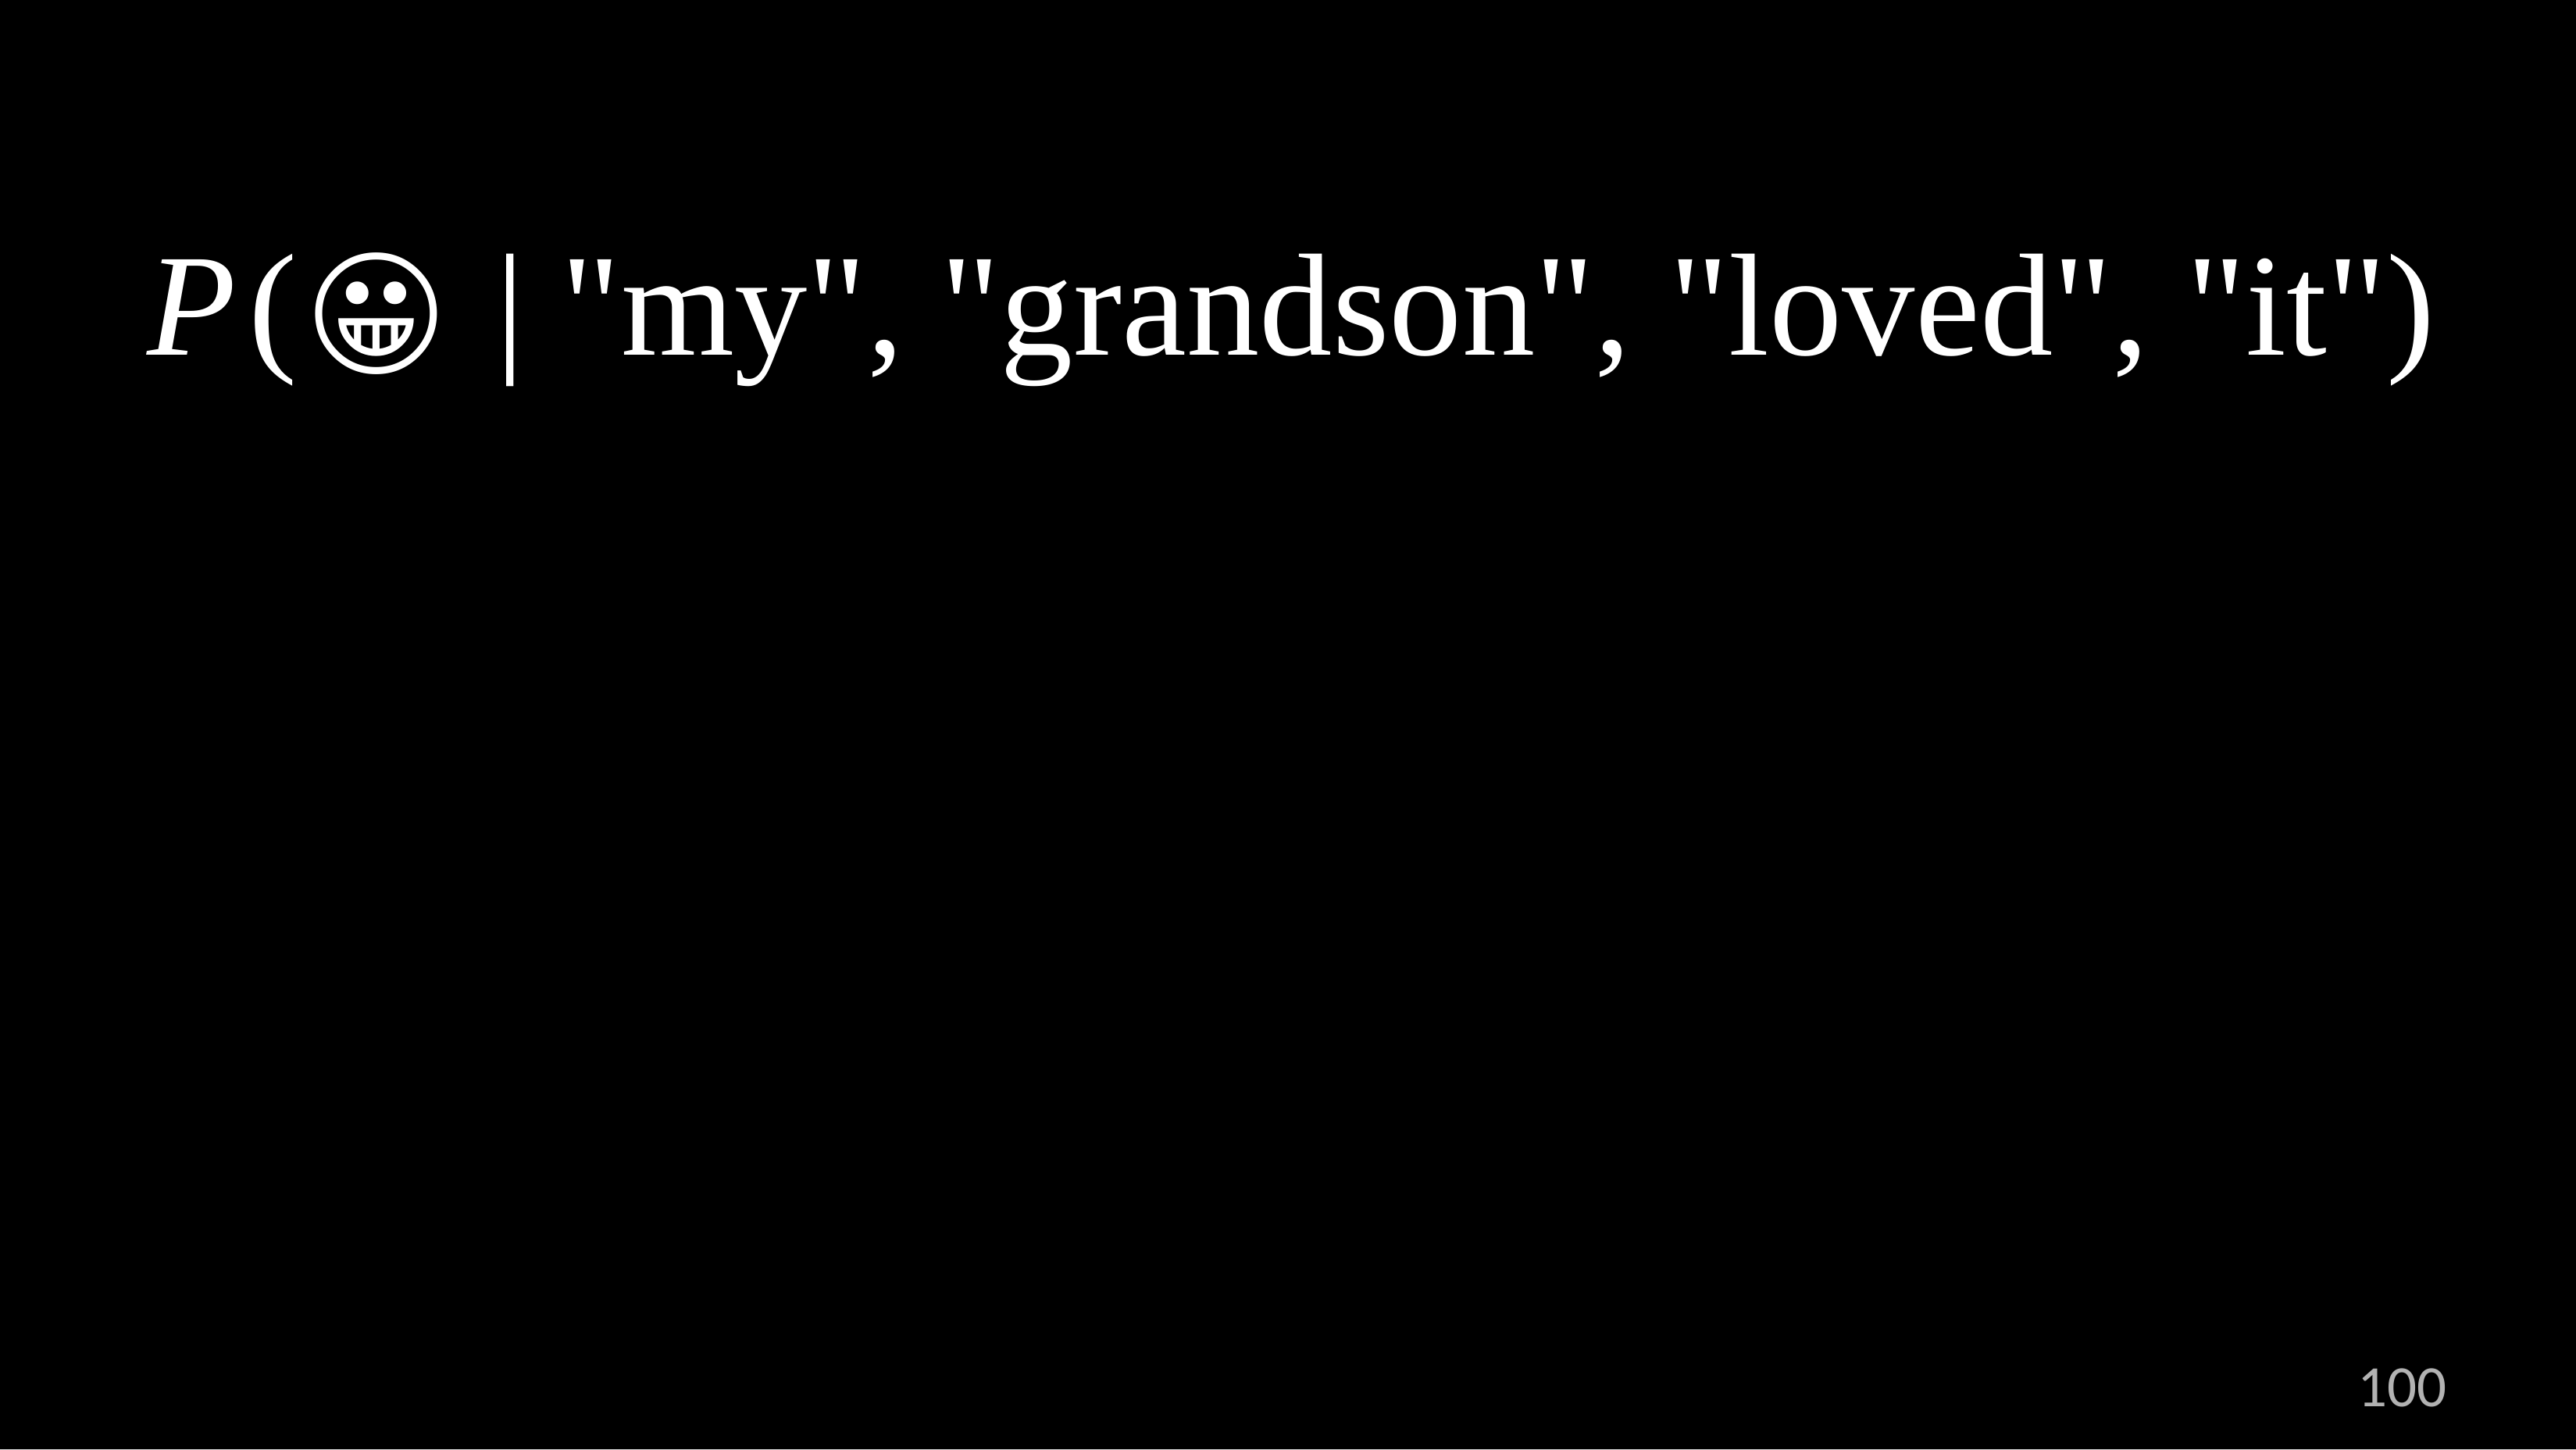

# P(😀 | "my", "grandson", "loved", "it")
100